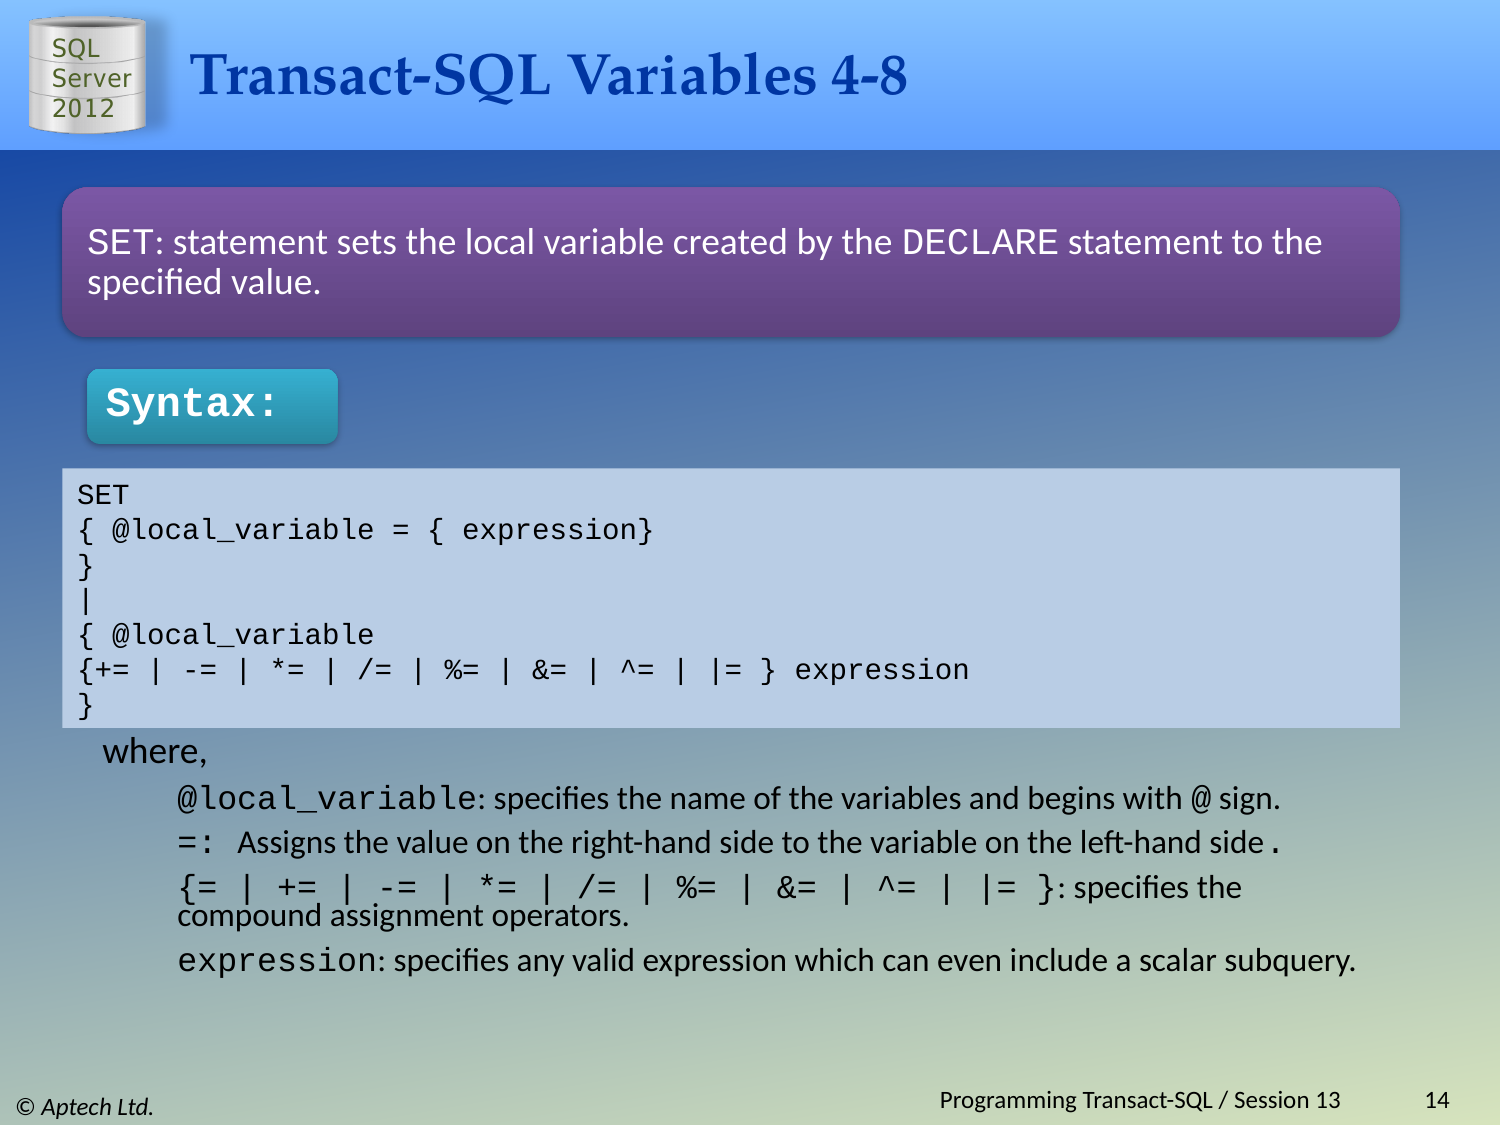

# Transact-SQL Variables 4-8

SET: statement sets the local variable created by the DECLARE statement to the specified value.
Syntax:
SET
{ @local_variable = { expression}
}
|
{ @local_variable
{+= | -= | *= | /= | %= | &= | ^= | |= } expression
}
where,
@local_variable: specifies the name of the variables and begins with @ sign.
=: Assigns the value on the right-hand side to the variable on the left-hand side.
{= | += | -= | *= | /= | %= | &= | ^= | |= }: specifies the compound assignment operators.
expression: specifies any valid expression which can even include a scalar subquery.
Programming Transact-SQL / Session 13
14